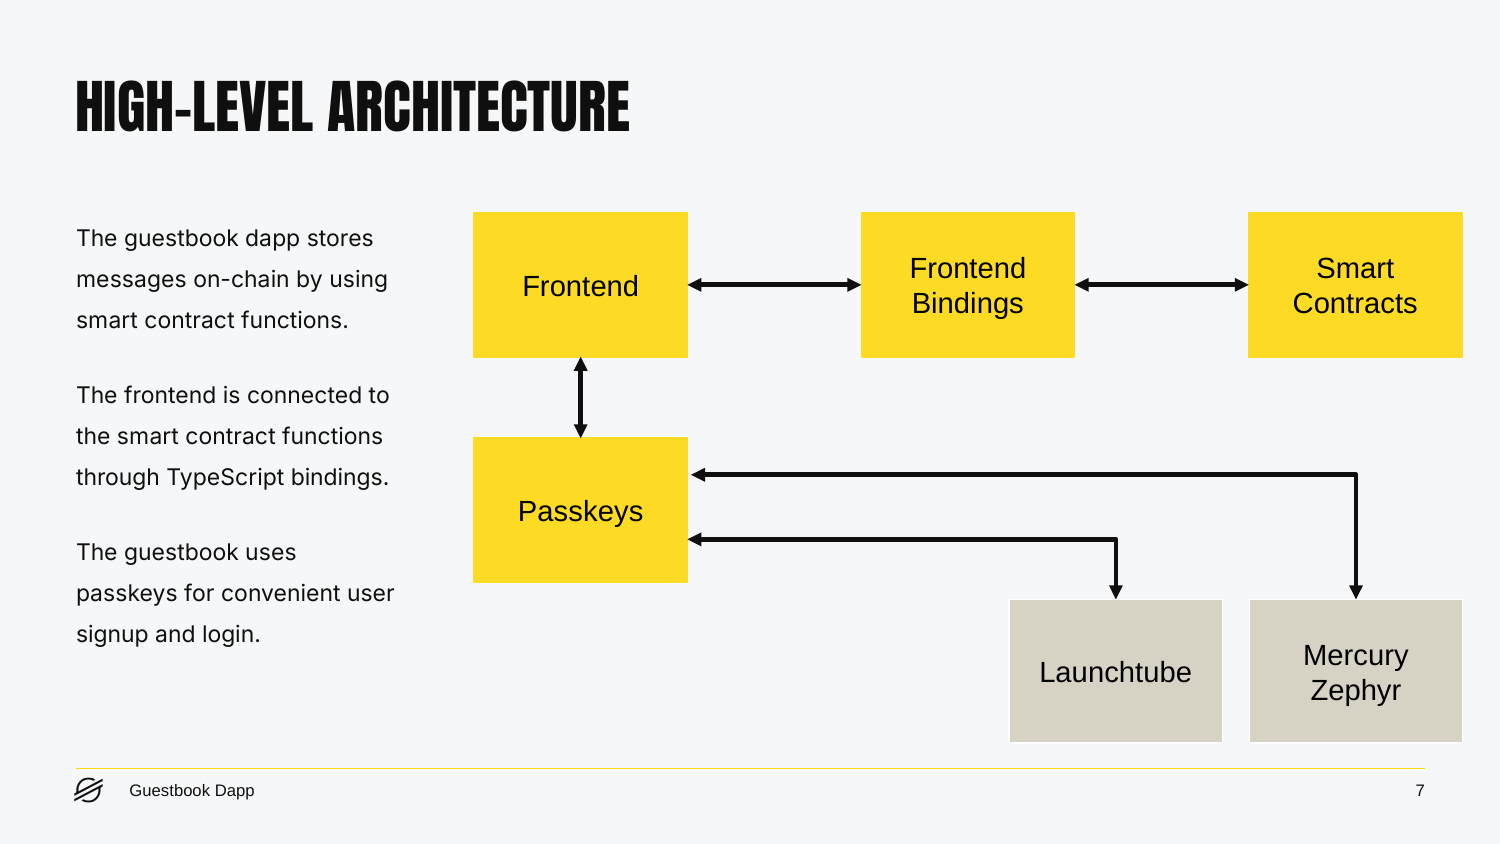

# HIGH-LEVEL ARCHITECTURE
The guestbook dapp stores messages on-chain by using smart contract functions.
The frontend is connected to the smart contract functions through TypeScript bindings.
The guestbook uses passkeys for convenient user signup and login.
Frontend
Frontend
Bindings
Smart Contracts
Passkeys
Launchtube
Mercury Zephyr
7
Guestbook Dapp